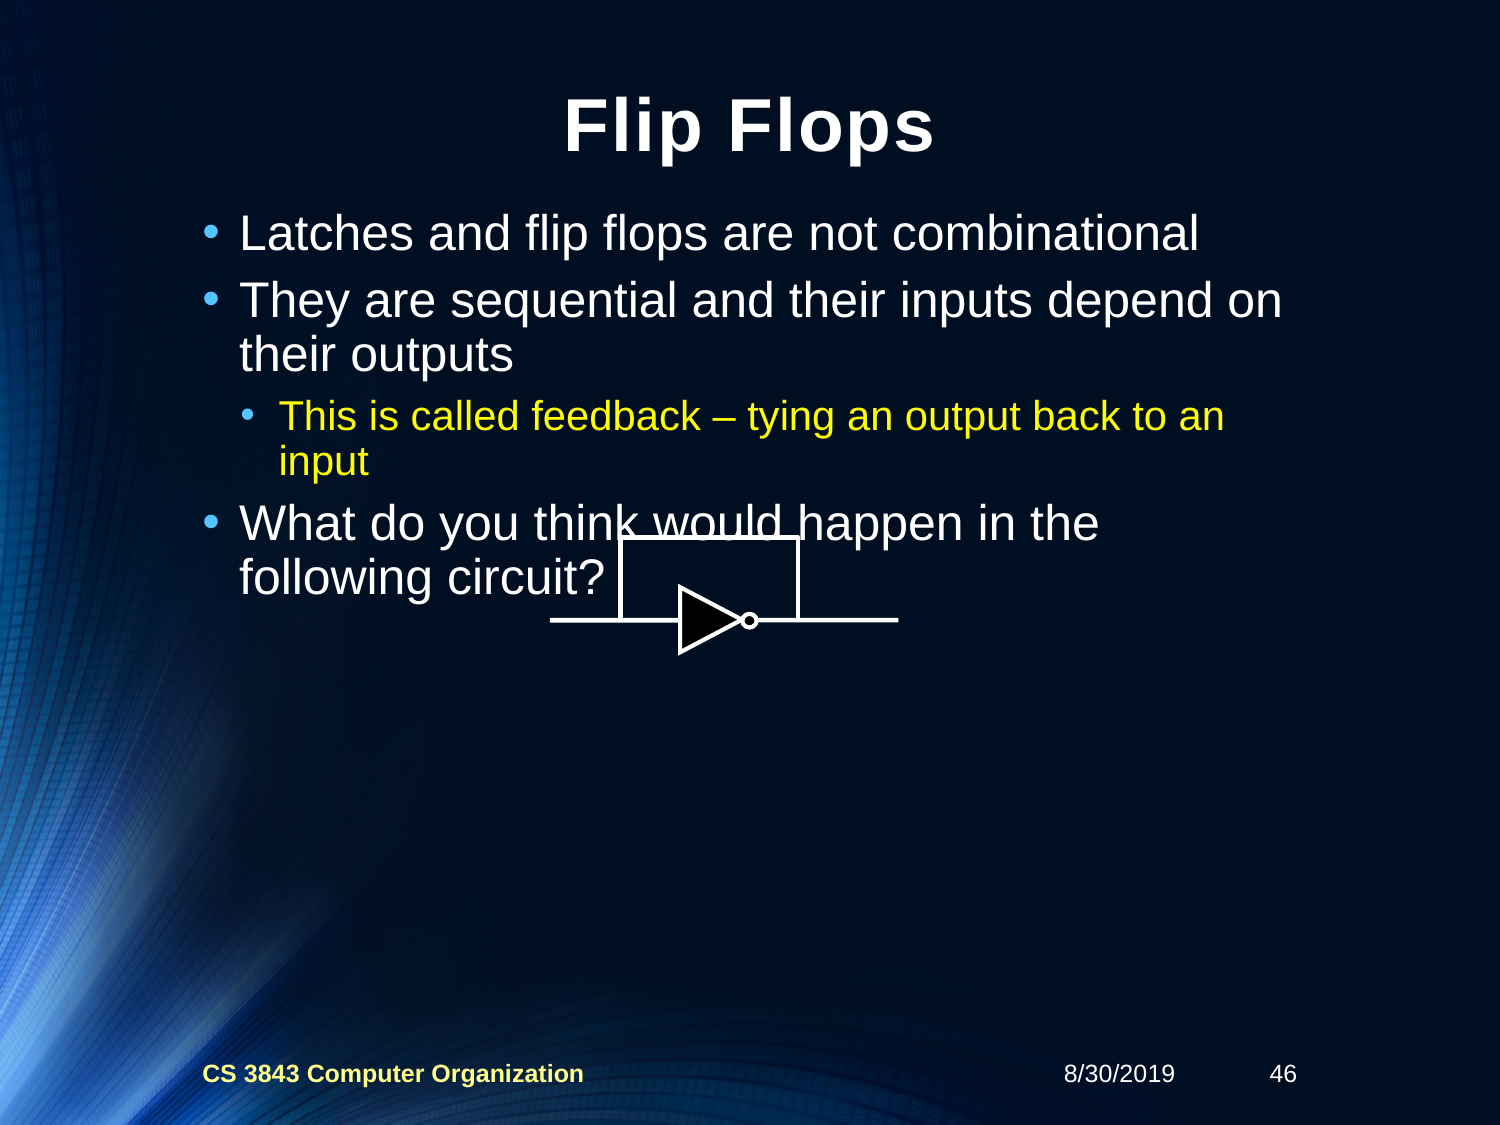

# Flip Flops
Latches and flip flops are not combinational
They are sequential and their inputs depend on their outputs
This is called feedback – tying an output back to an input
What do you think would happen in the following circuit?

CS 3843 Computer Organization
8/30/2019
46